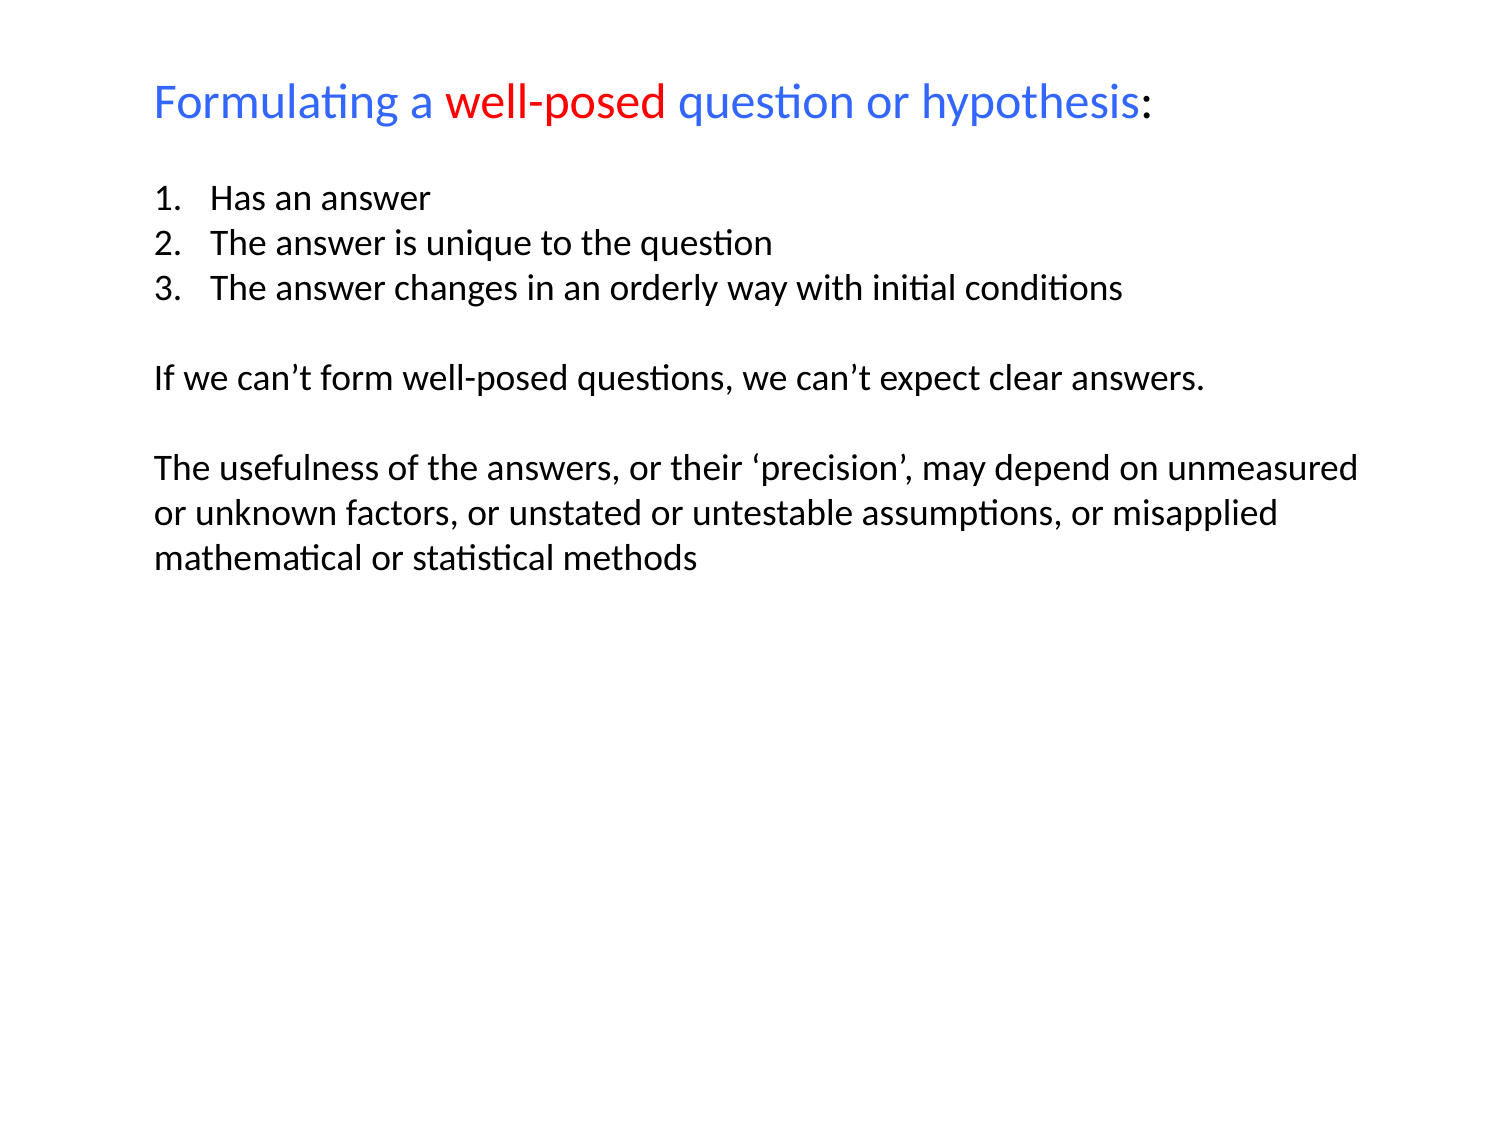

Formulating a well-posed question or hypothesis:

Has an answer
The answer is unique to the question
The answer changes in an orderly way with initial conditions

If we can’t form well-posed questions, we can’t expect clear answers.

The usefulness of the answers, or their ‘precision’, may depend on unmeasured or unknown factors, or unstated or untestable assumptions, or misapplied mathematical or statistical methods